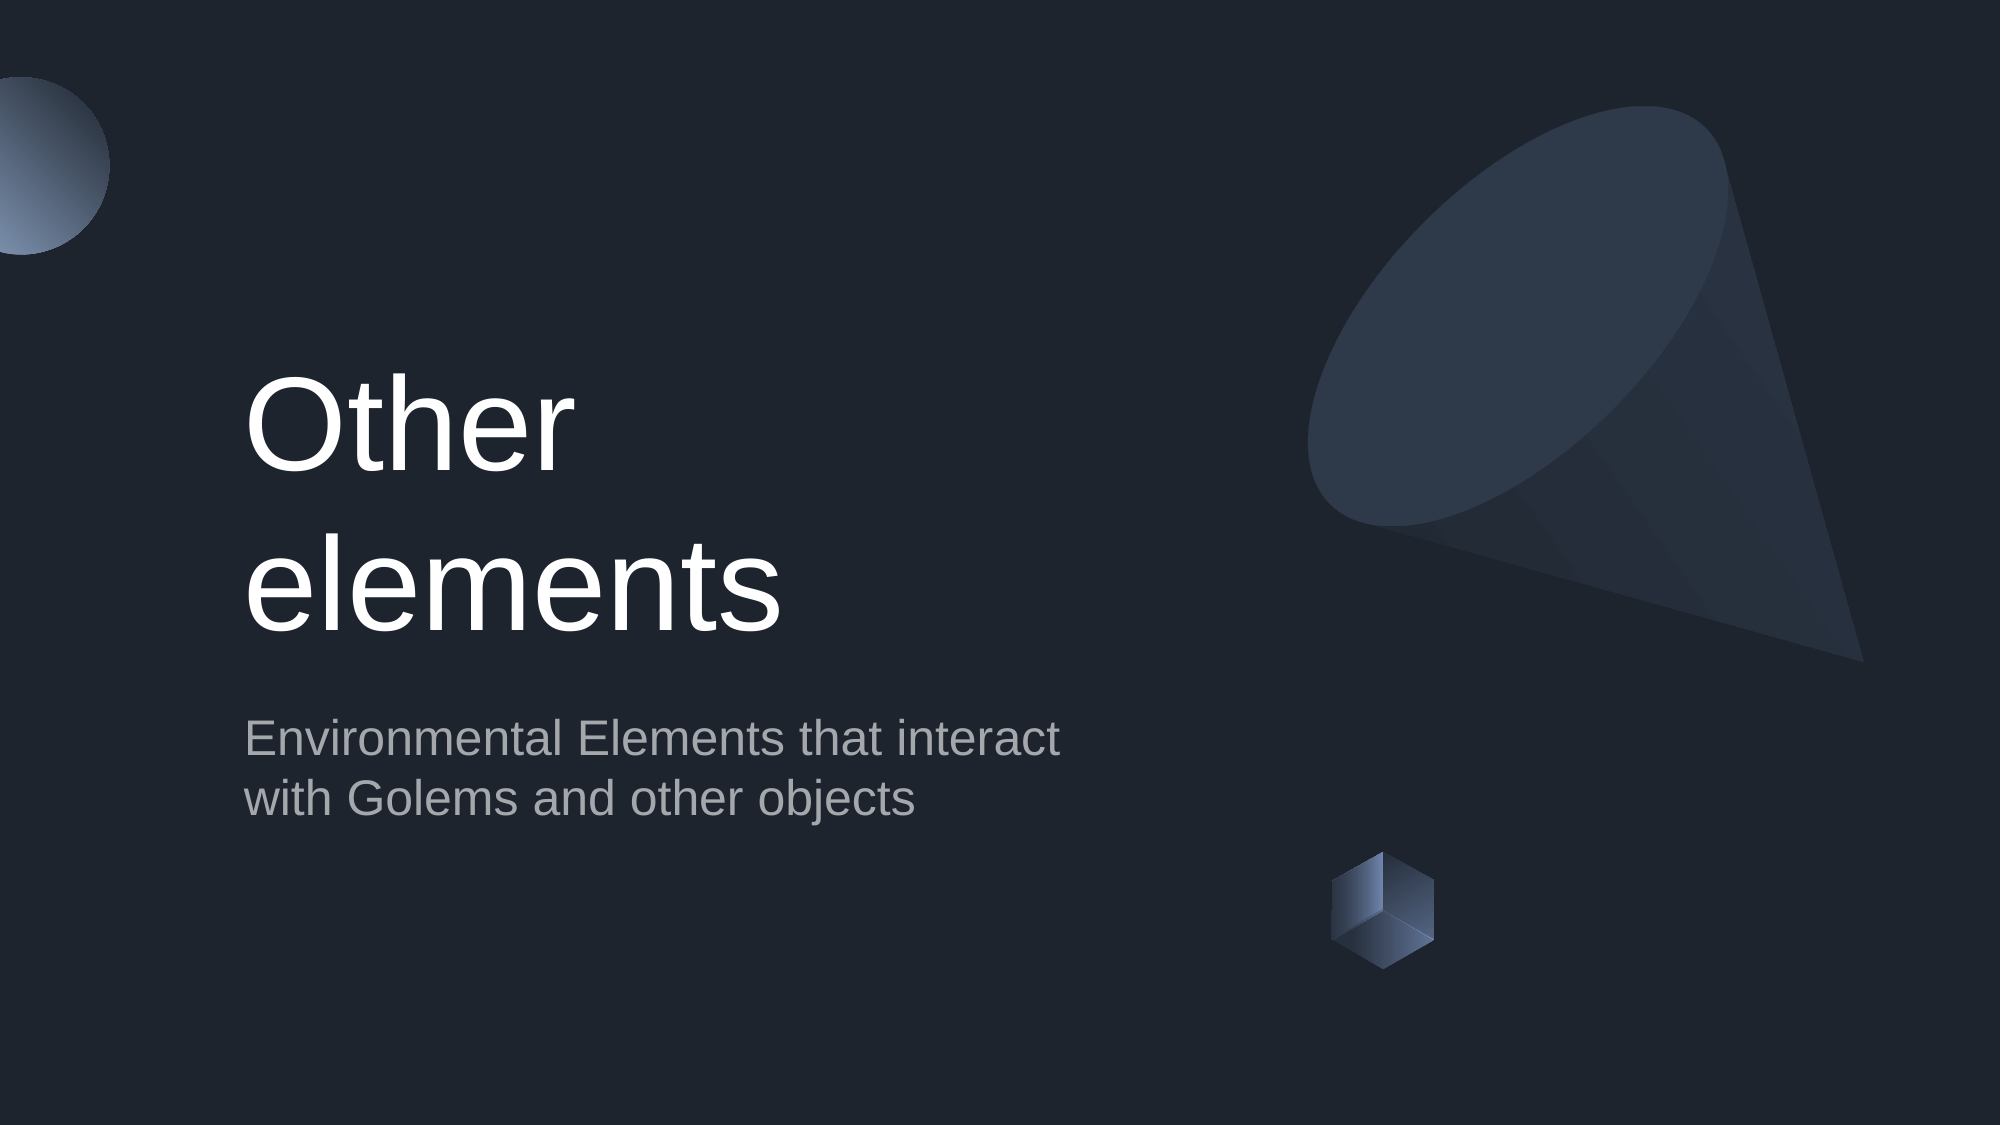

# Other elements

Environmental Elements that interact with Golems and other objects